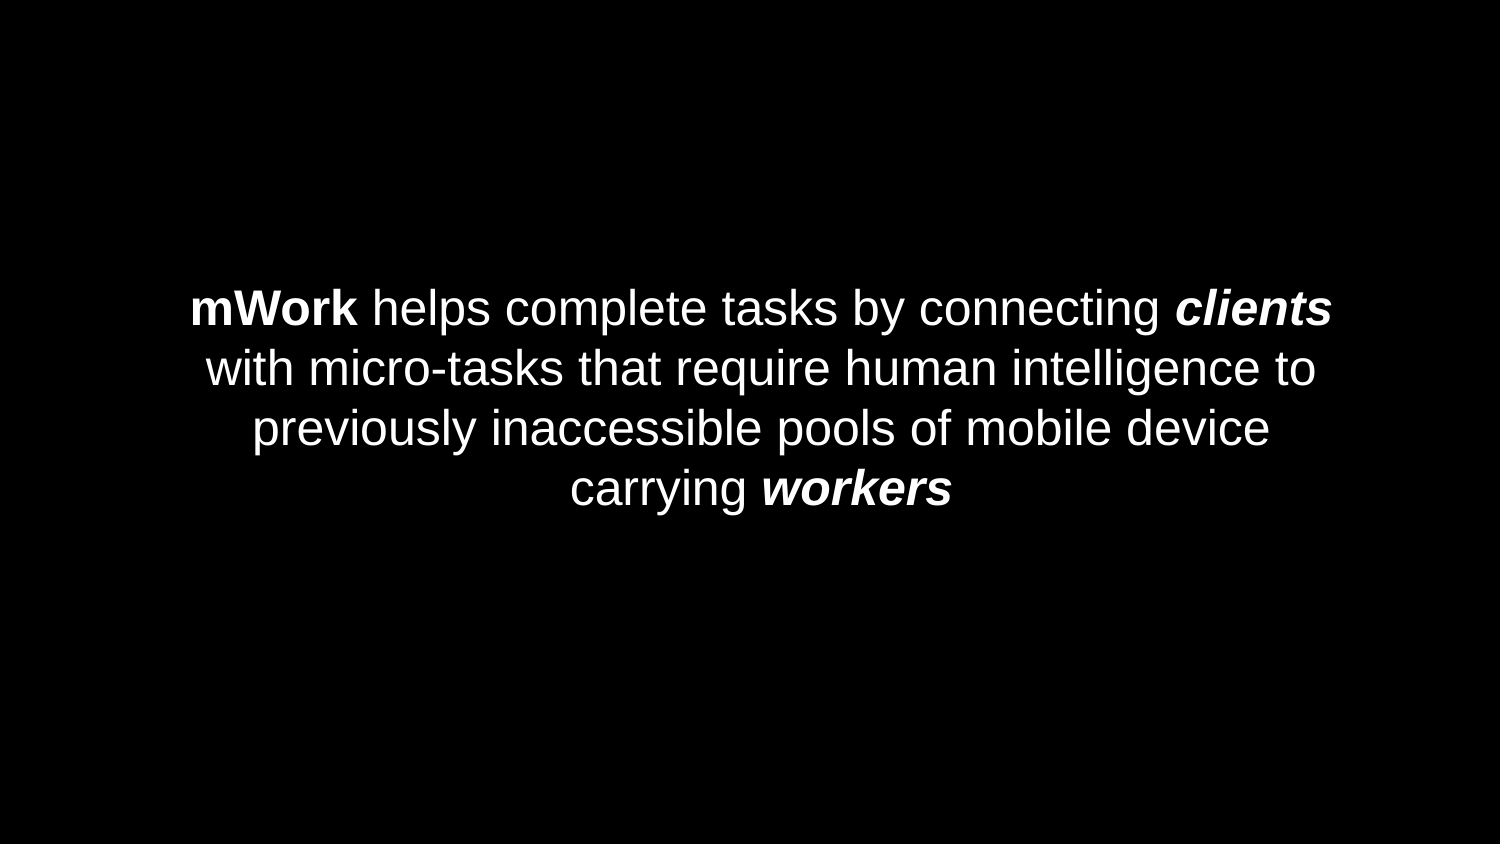

mWork helps complete tasks by connecting clients with micro-tasks that require human intelligence to previously inaccessible pools of mobile device carrying workers